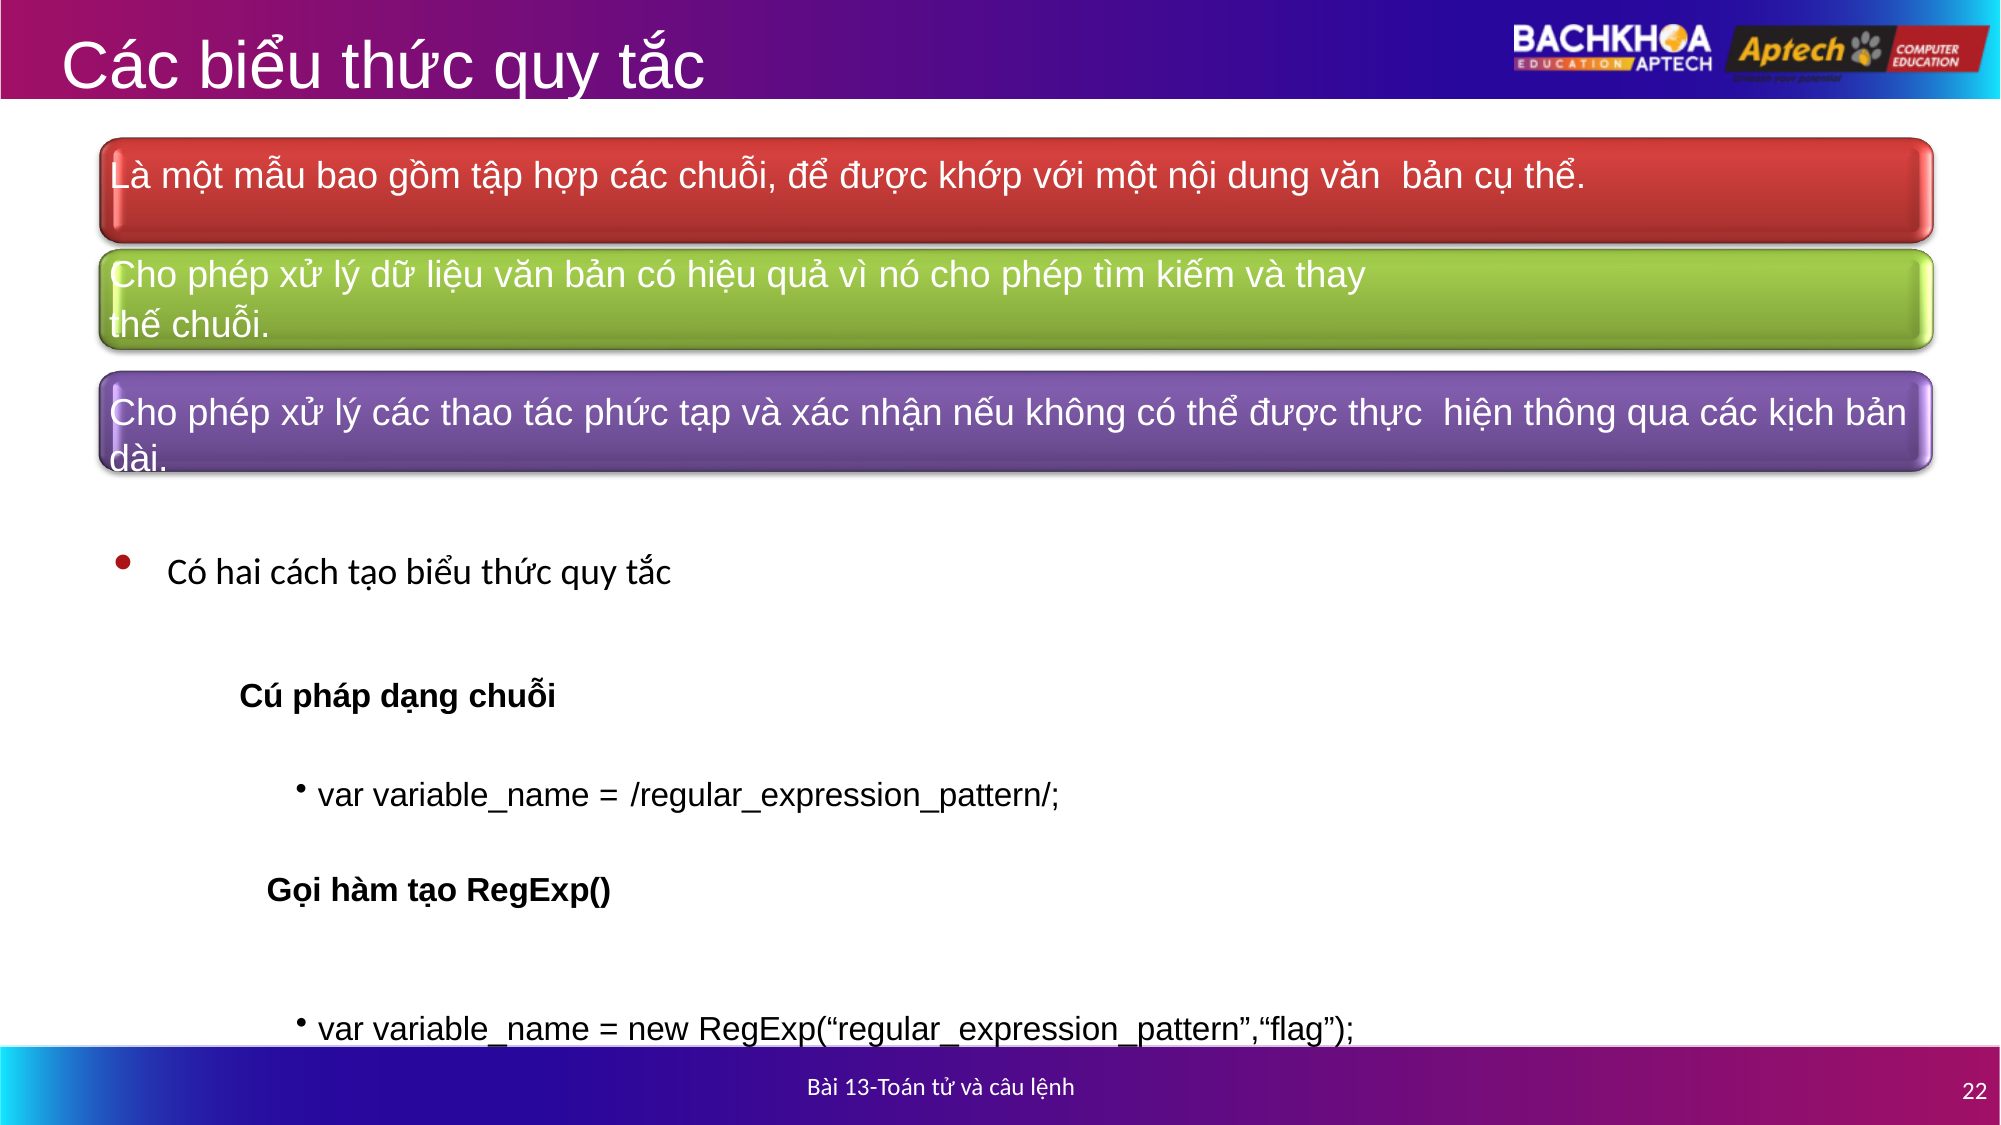

# Các biểu thức quy tắc

Là một mẫu bao gồm tập hợp các chuỗi, để được khớp với một nội dung văn  bản cụ thể.

Cho phép xử lý dữ liệu văn bản có hiệu quả vì nó cho phép tìm kiếm và thay
thế chuỗi.
Cho phép xử lý các thao tác phức tạp và xác nhận nếu không có thể được thực  hiện thông qua các kịch bản dài.

Có hai cách tạo biểu thức quy tắc

Cú pháp dạng chuỗi

var variable_name = /regular_expression_pattern/;

Gọi hàm tạo RegExp()
var variable_name = new RegExp(“regular_expression_pattern”,“flag”);
Bài 13-Toán tử và câu lệnh
22